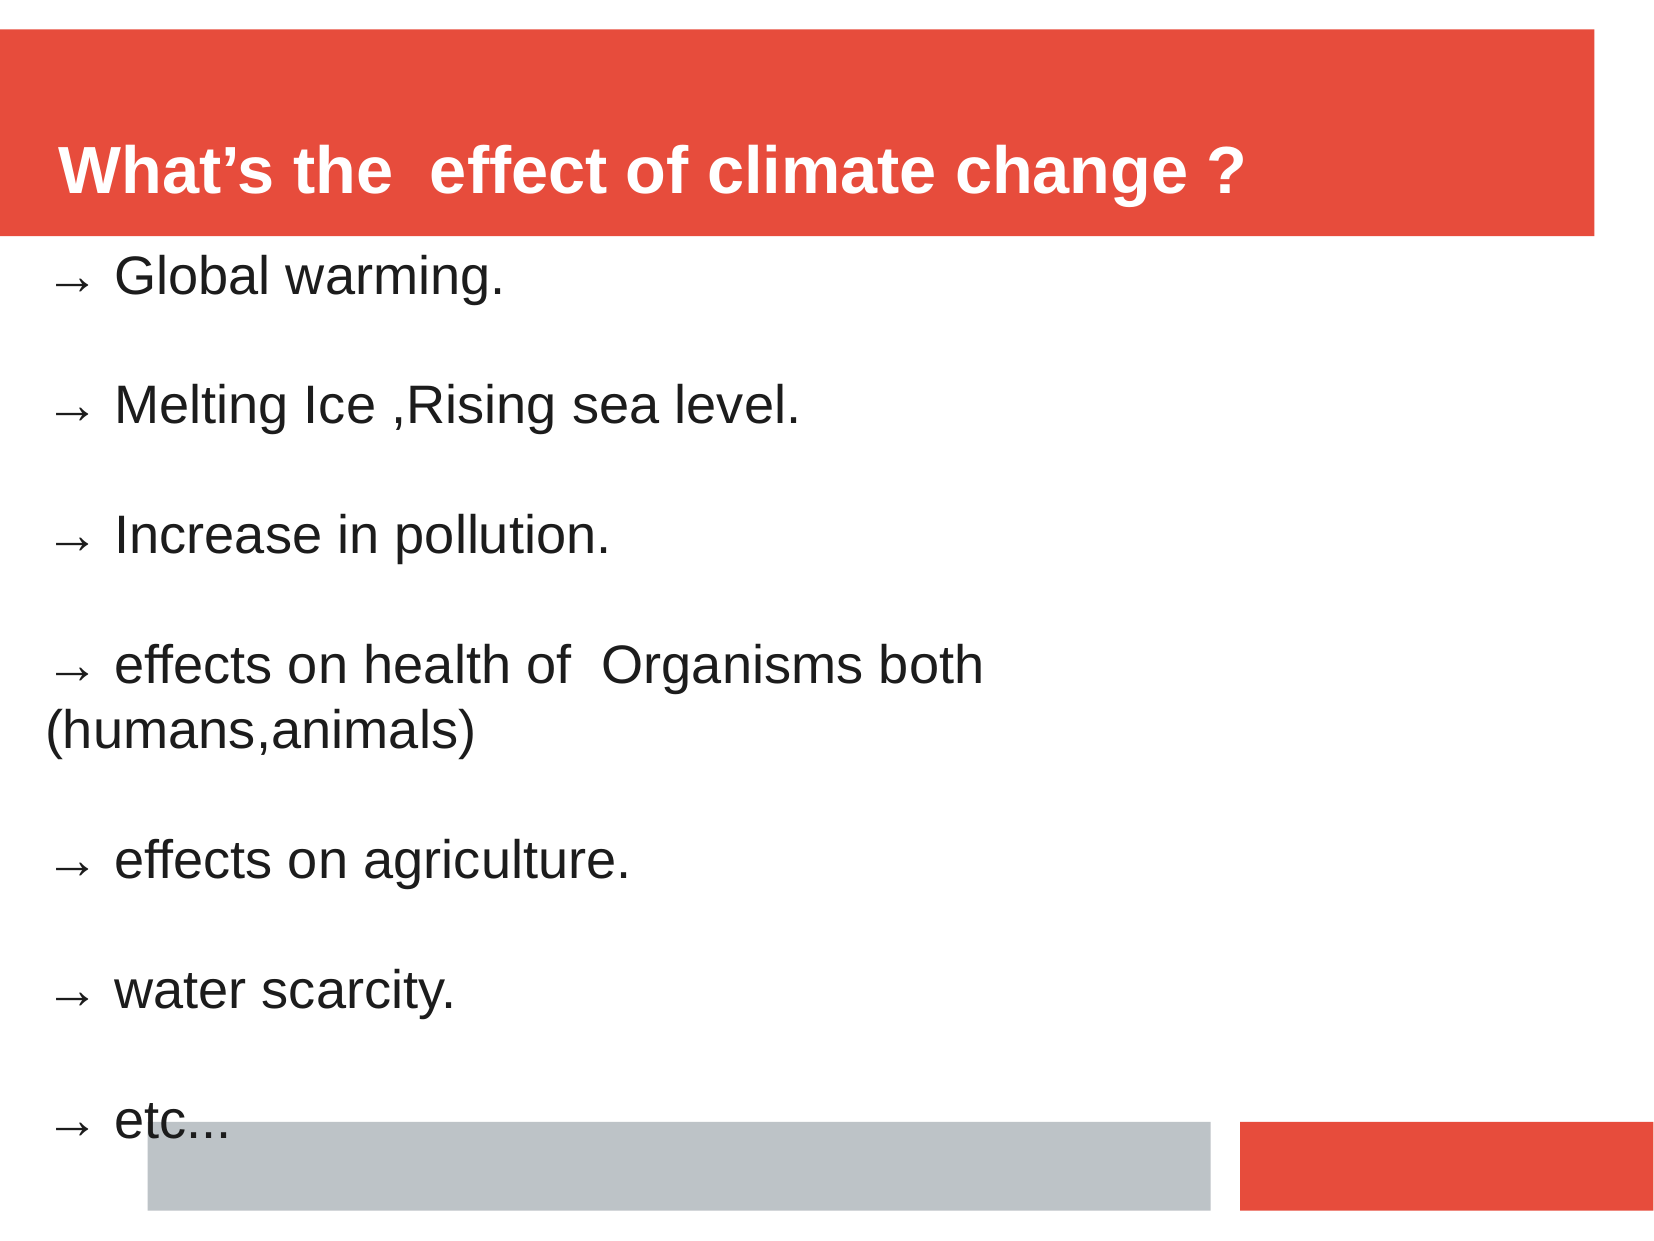

What’s the  effect of climate change ?
→ Global warming.

→ Melting Ice ,Rising sea level.

→ Increase in pollution.

→ effects on health of  Organisms both        	        (humans,animals)

→ effects on agriculture.

→ water scarcity.

→ etc...